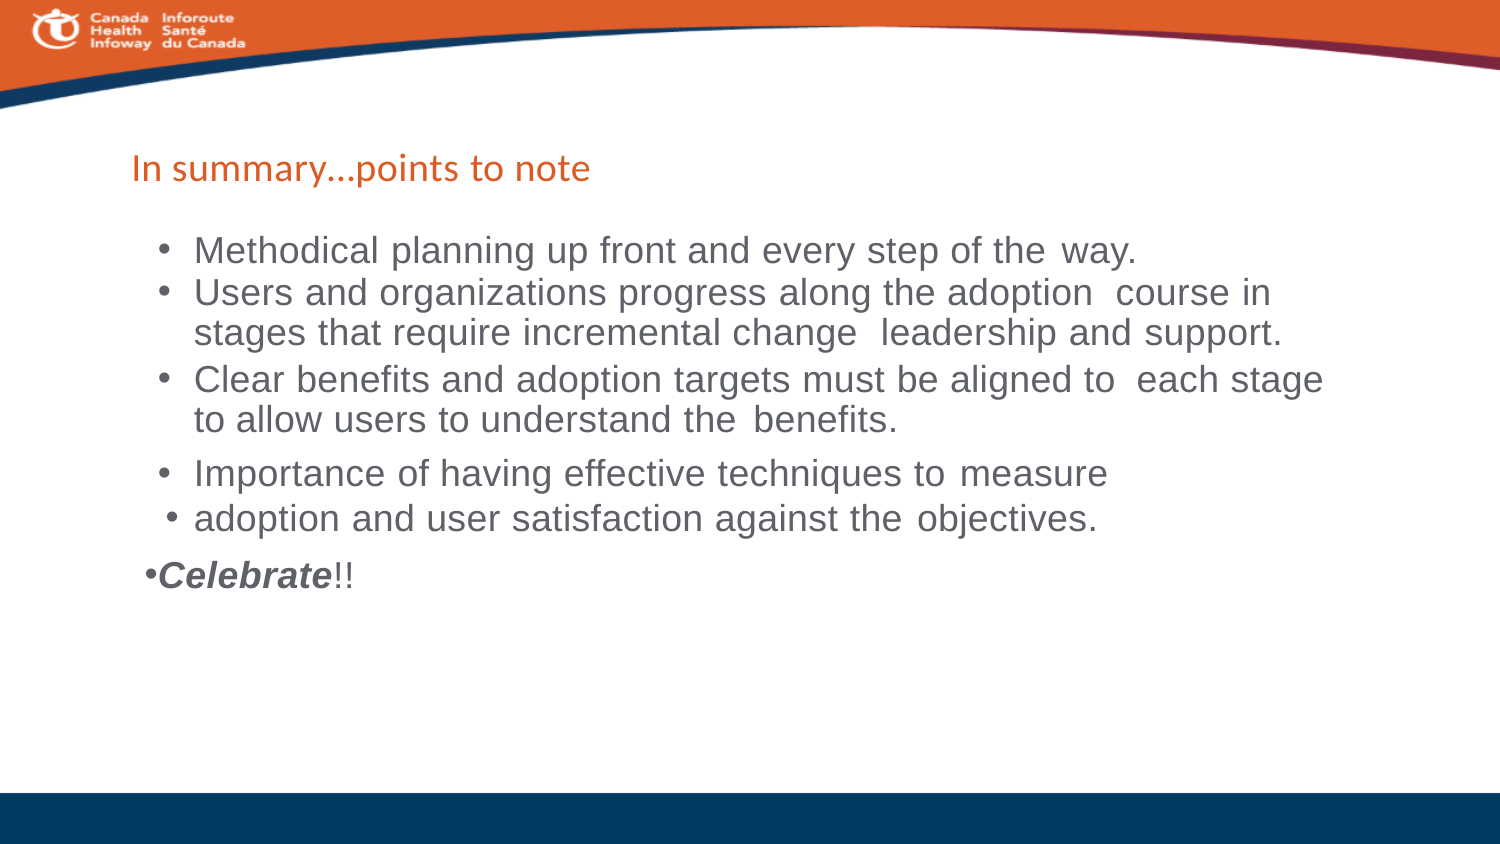

# In summary…points to note
Methodical planning up front and every step of the way.
Users and organizations progress along the adoption  course in stages that require incremental change  leadership and support.
Clear benefits and adoption targets must be aligned to  each stage to allow users to understand the benefits.
Importance of having effective techniques to measure
adoption and user satisfaction against the objectives.
Celebrate!!